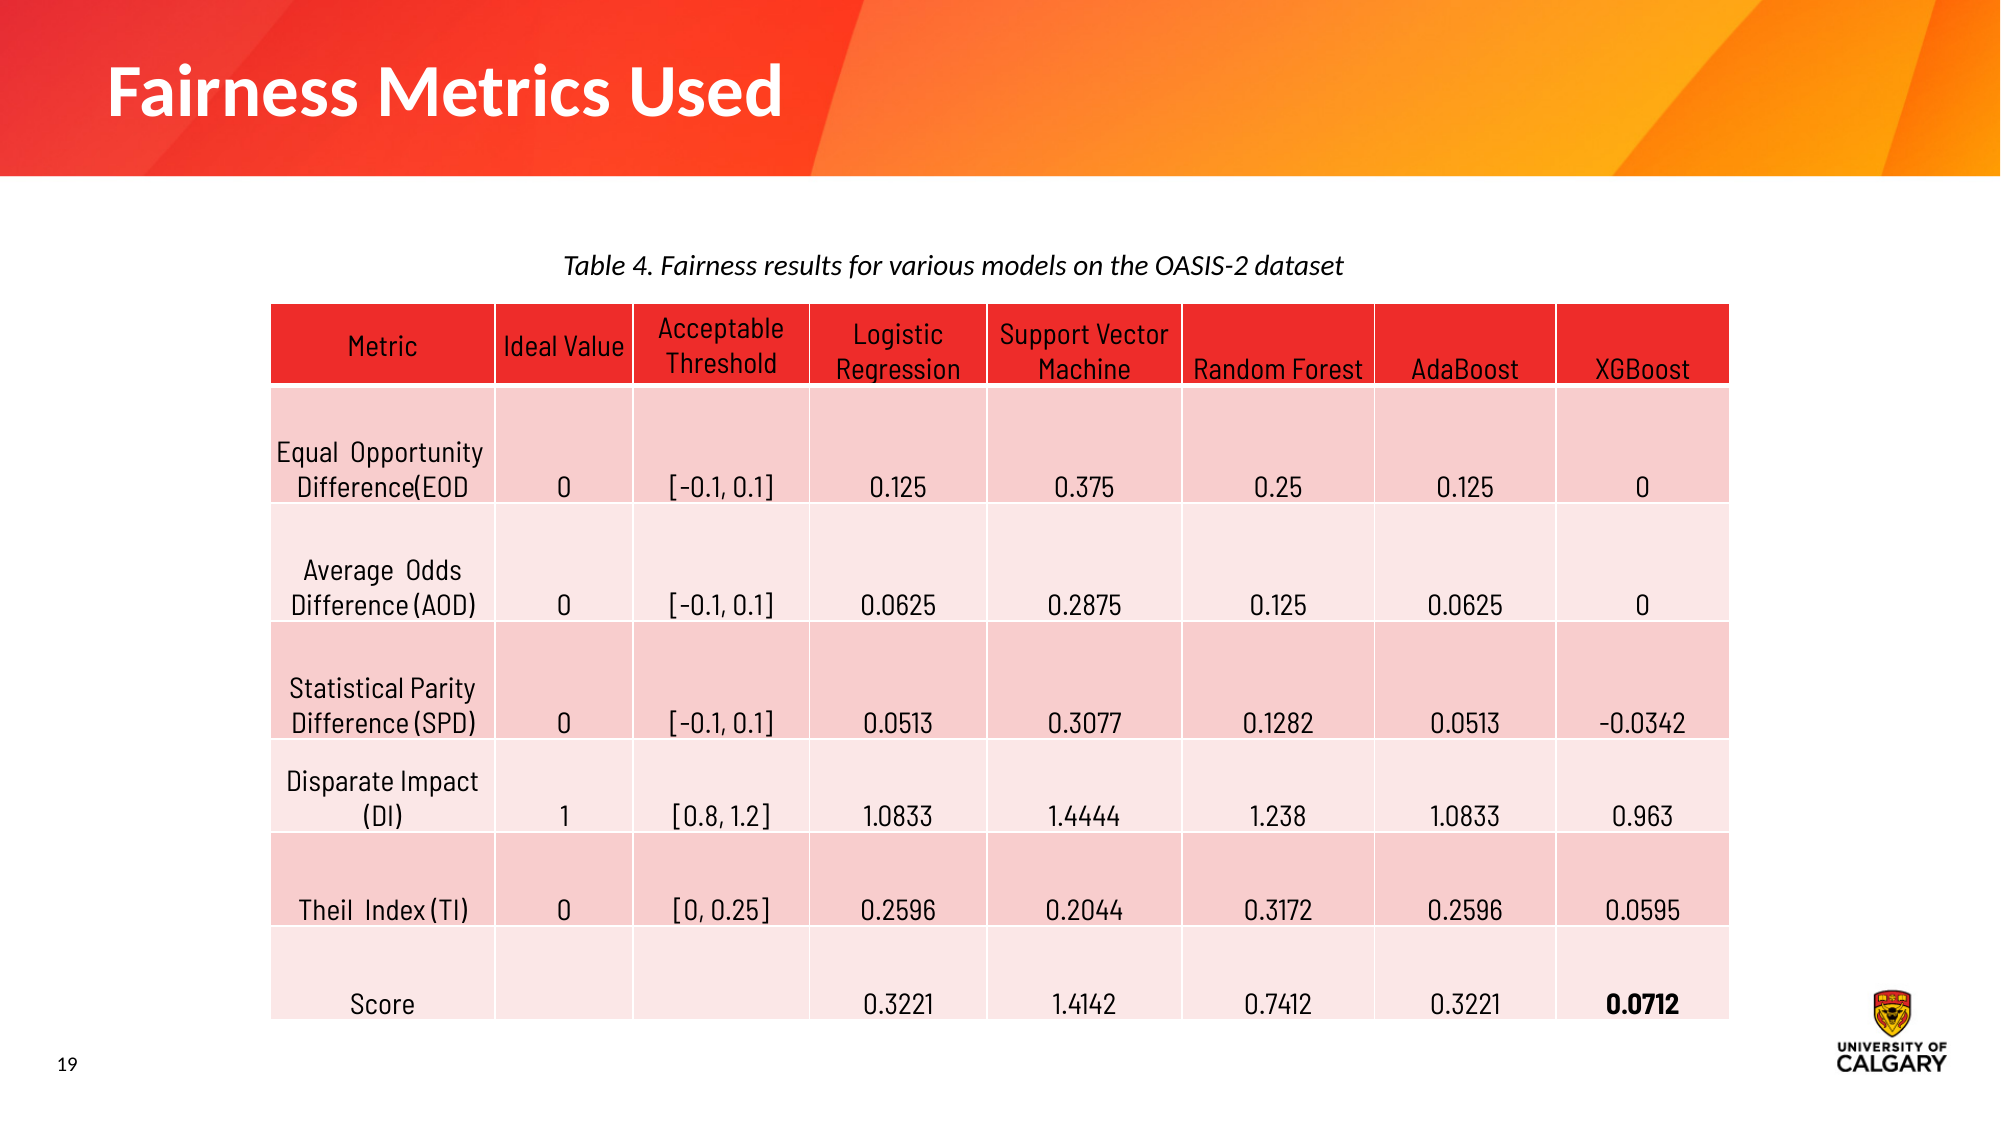

# Fairness Metrics Used
Table 4. Fairness results for various models on the OASIS-2 dataset
| Metric | Ideal Value | Acceptable Threshold | Logistic Regression | Support Vector Machine | Random Forest | AdaBoost | XGBoost |
| --- | --- | --- | --- | --- | --- | --- | --- |
| Equal Opportunity Difference(EOD | 0 | [-0.1, 0.1] | 0.125 | 0.375 | 0.25 | 0.125 | 0 |
| Average Odds Difference (AOD) | 0 | [-0.1, 0.1] | 0.0625 | 0.2875 | 0.125 | 0.0625 | 0 |
| Statistical Parity Difference (SPD) | 0 | [-0.1, 0.1] | 0.0513 | 0.3077 | 0.1282 | 0.0513 | -0.0342 |
| Disparate Impact (DI) | 1 | [0.8, 1.2] | 1.0833 | 1.4444 | 1.238 | 1.0833 | 0.963 |
| Theil Index (TI) | 0 | [0, 0.25] | 0.2596 | 0.2044 | 0.3172 | 0.2596 | 0.0595 |
| Score |  |  | 0.3221 | 1.4142 | 0.7412 | 0.3221 | 0.0712 |
19